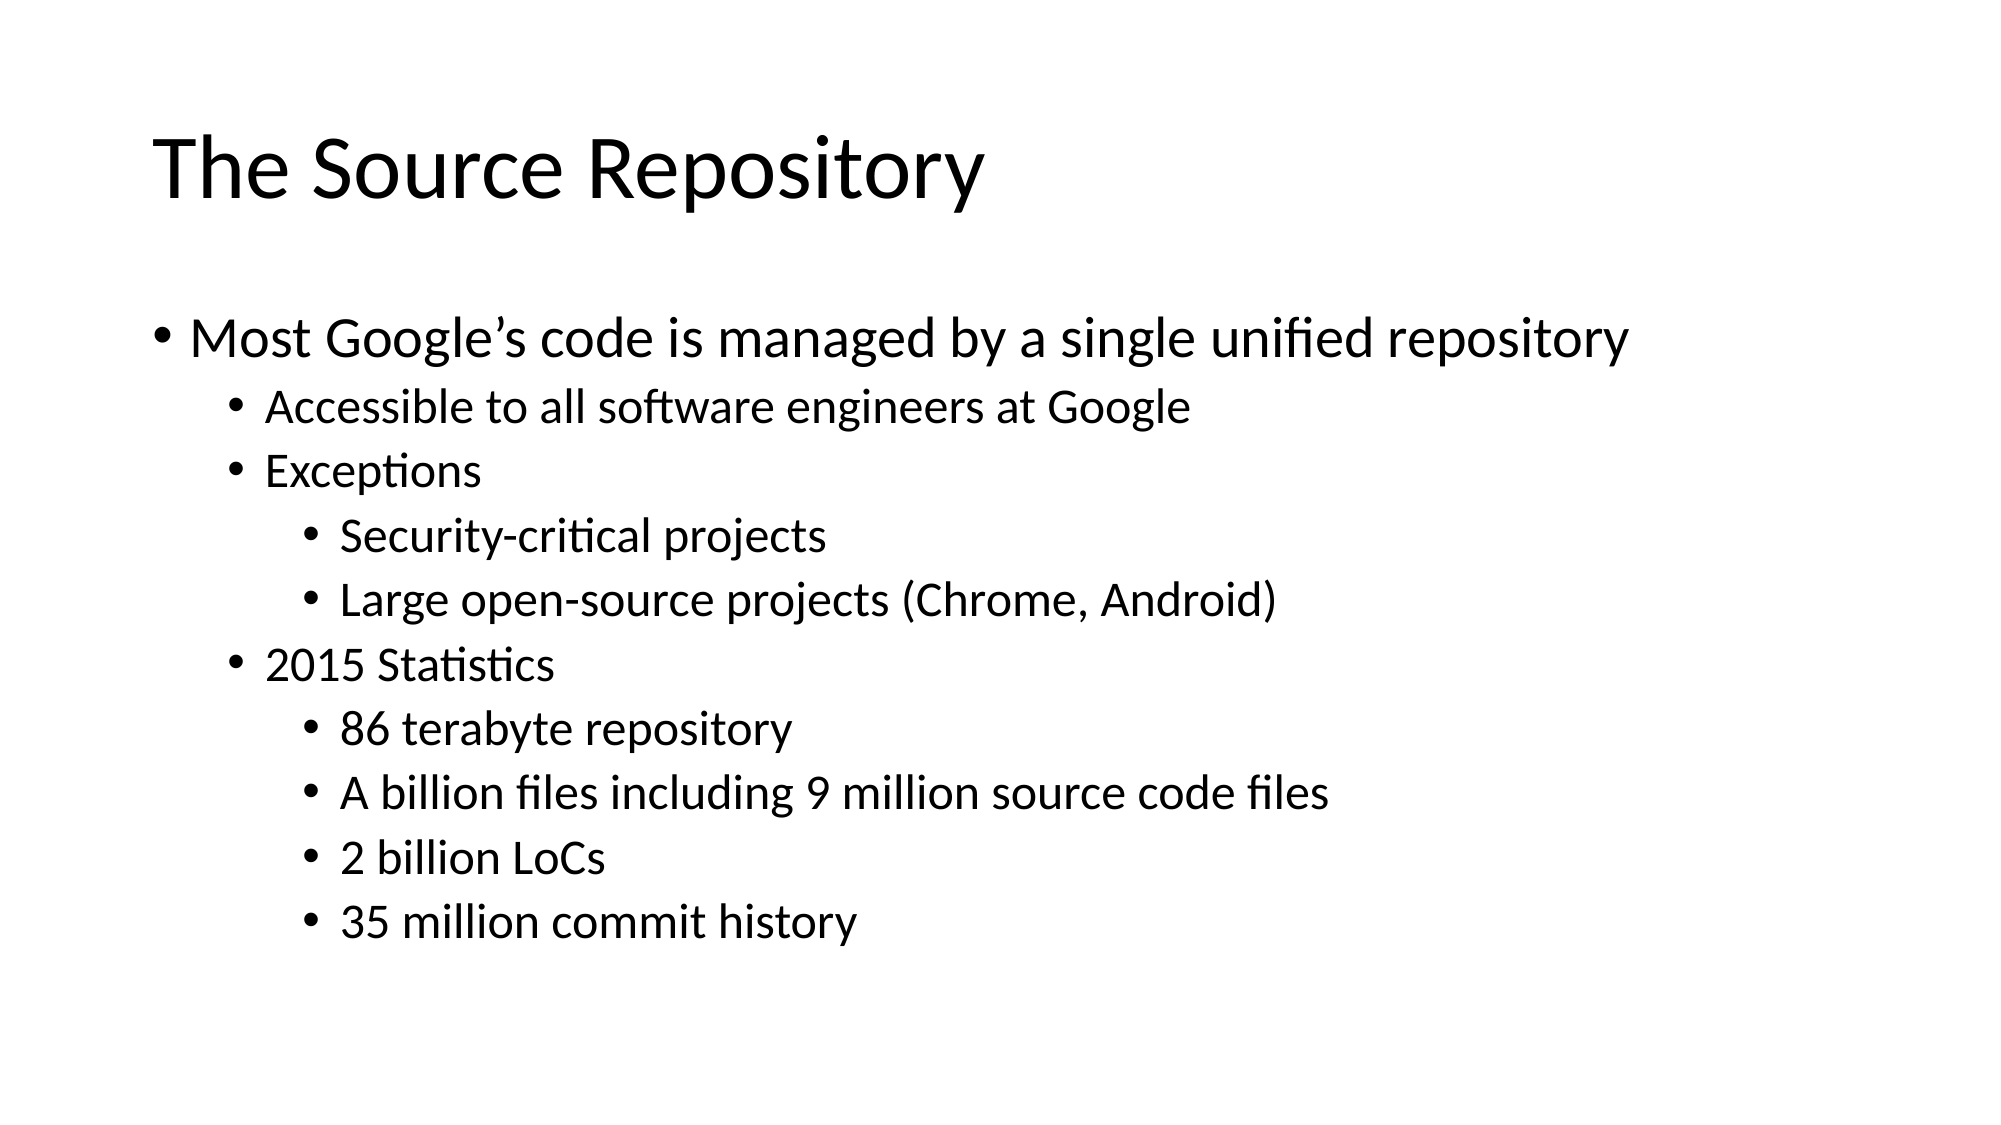

# The Source Repository
Most Google’s code is managed by a single unified repository
Accessible to all software engineers at Google
Exceptions
Security-critical projects
Large open-source projects (Chrome, Android)
2015 Statistics
86 terabyte repository
A billion files including 9 million source code files
2 billion LoCs
35 million commit history